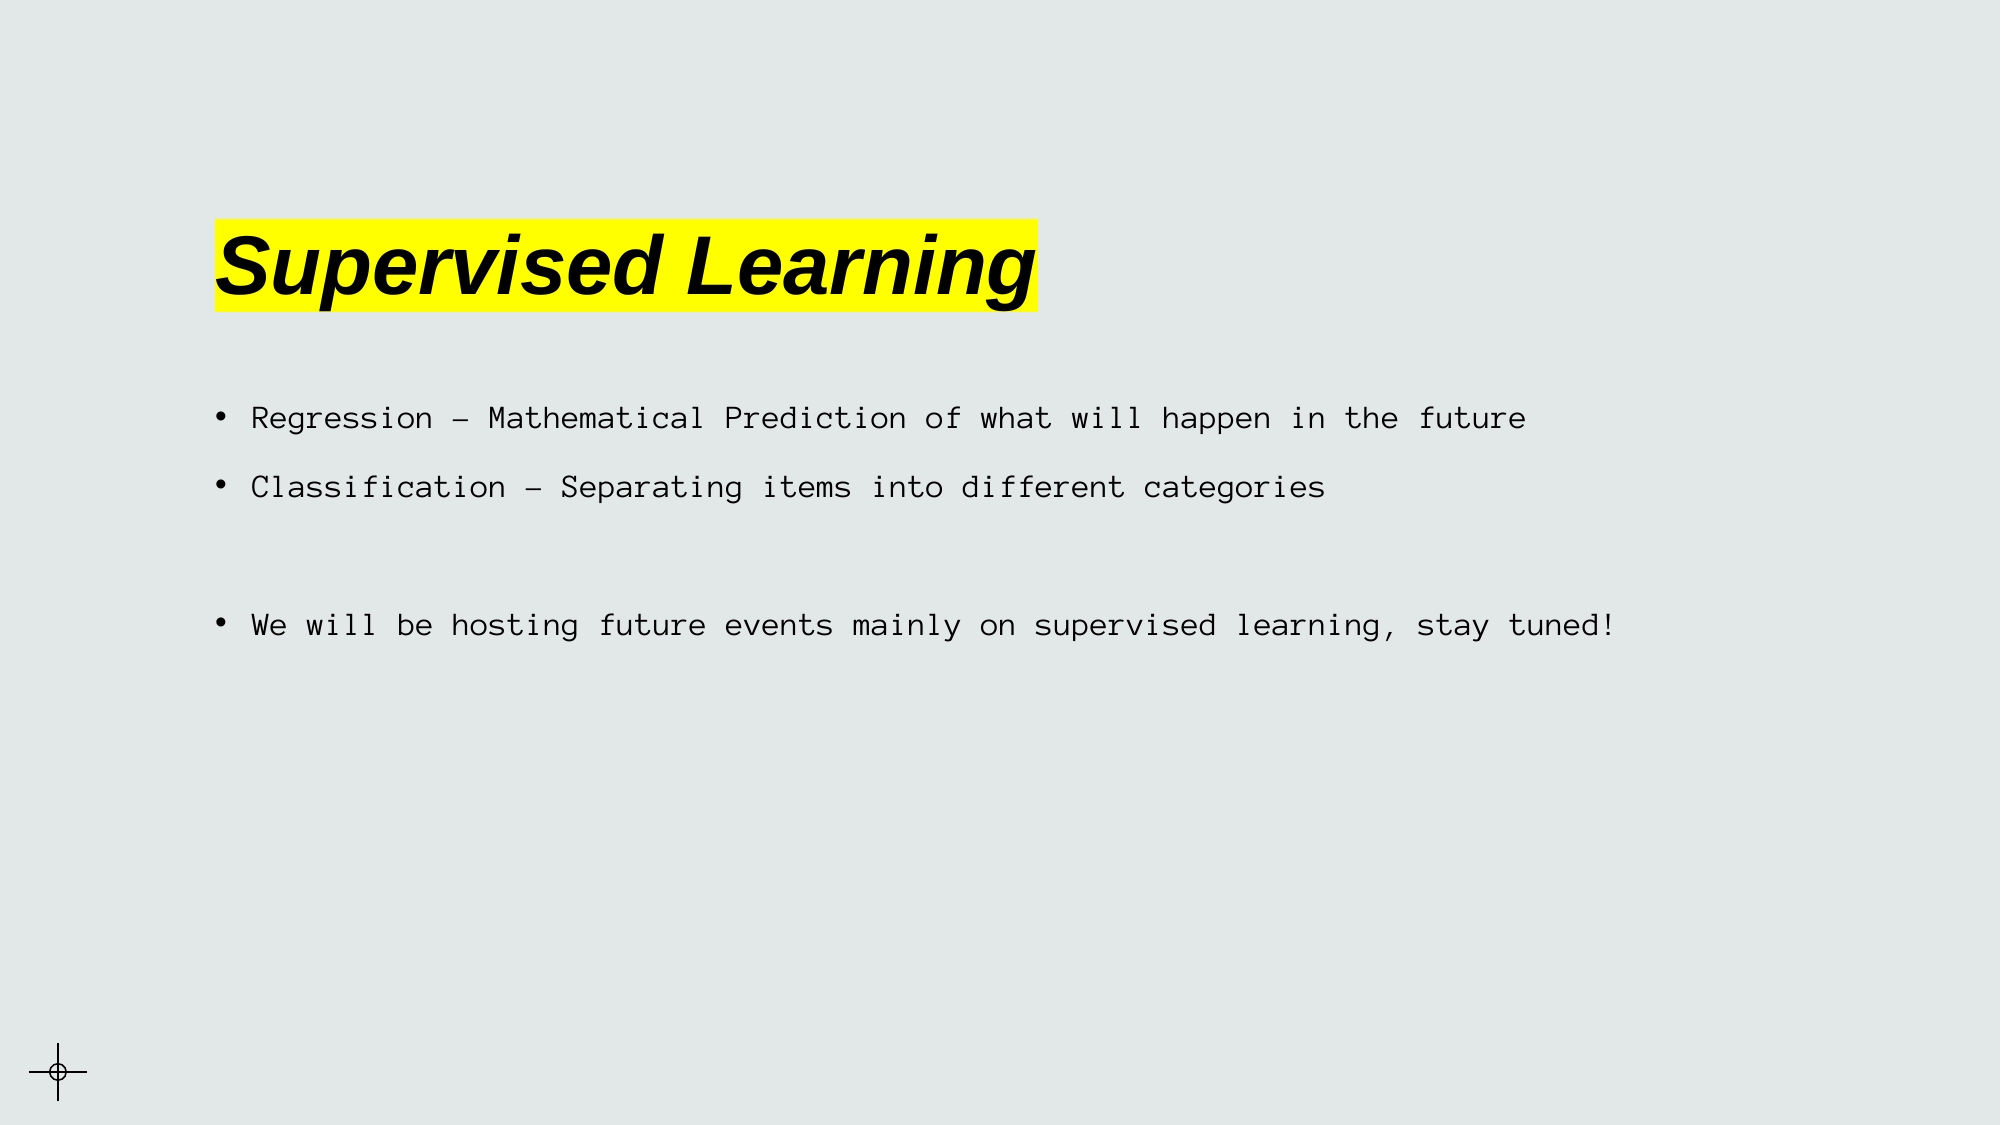

# Supervised Learning
Regression – Mathematical Prediction of what will happen in the future
Classification – Separating items into different categories

We will be hosting future events mainly on supervised learning, stay tuned!